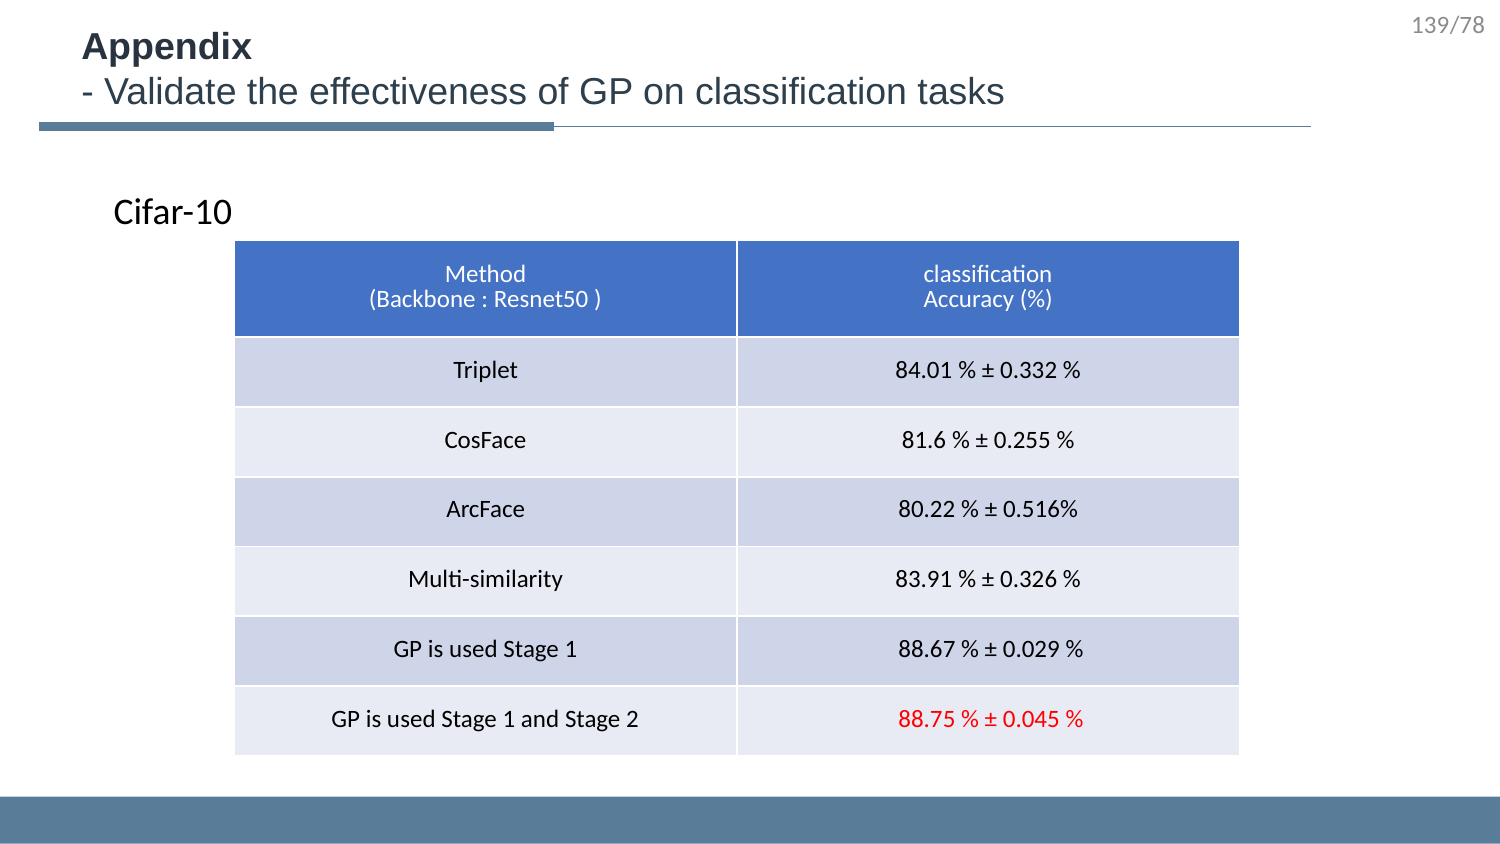

139
/78
Appendix
- Validate the effectiveness of GP on classification tasks
Cifar-10
| Method (Backbone : Resnet50 ) | classification Accuracy (%) |
| --- | --- |
| Triplet | 84.01 % ± 0.332 % |
| CosFace | 81.6 % ± 0.255 % |
| ArcFace | 80.22 % ± 0.516% |
| Multi-similarity | 83.91 % ± 0.326 % |
| GP is used Stage 1 | 88.67 % ± 0.029 % |
| GP is used Stage 1 and Stage 2 | 88.75 % ± 0.045 % |